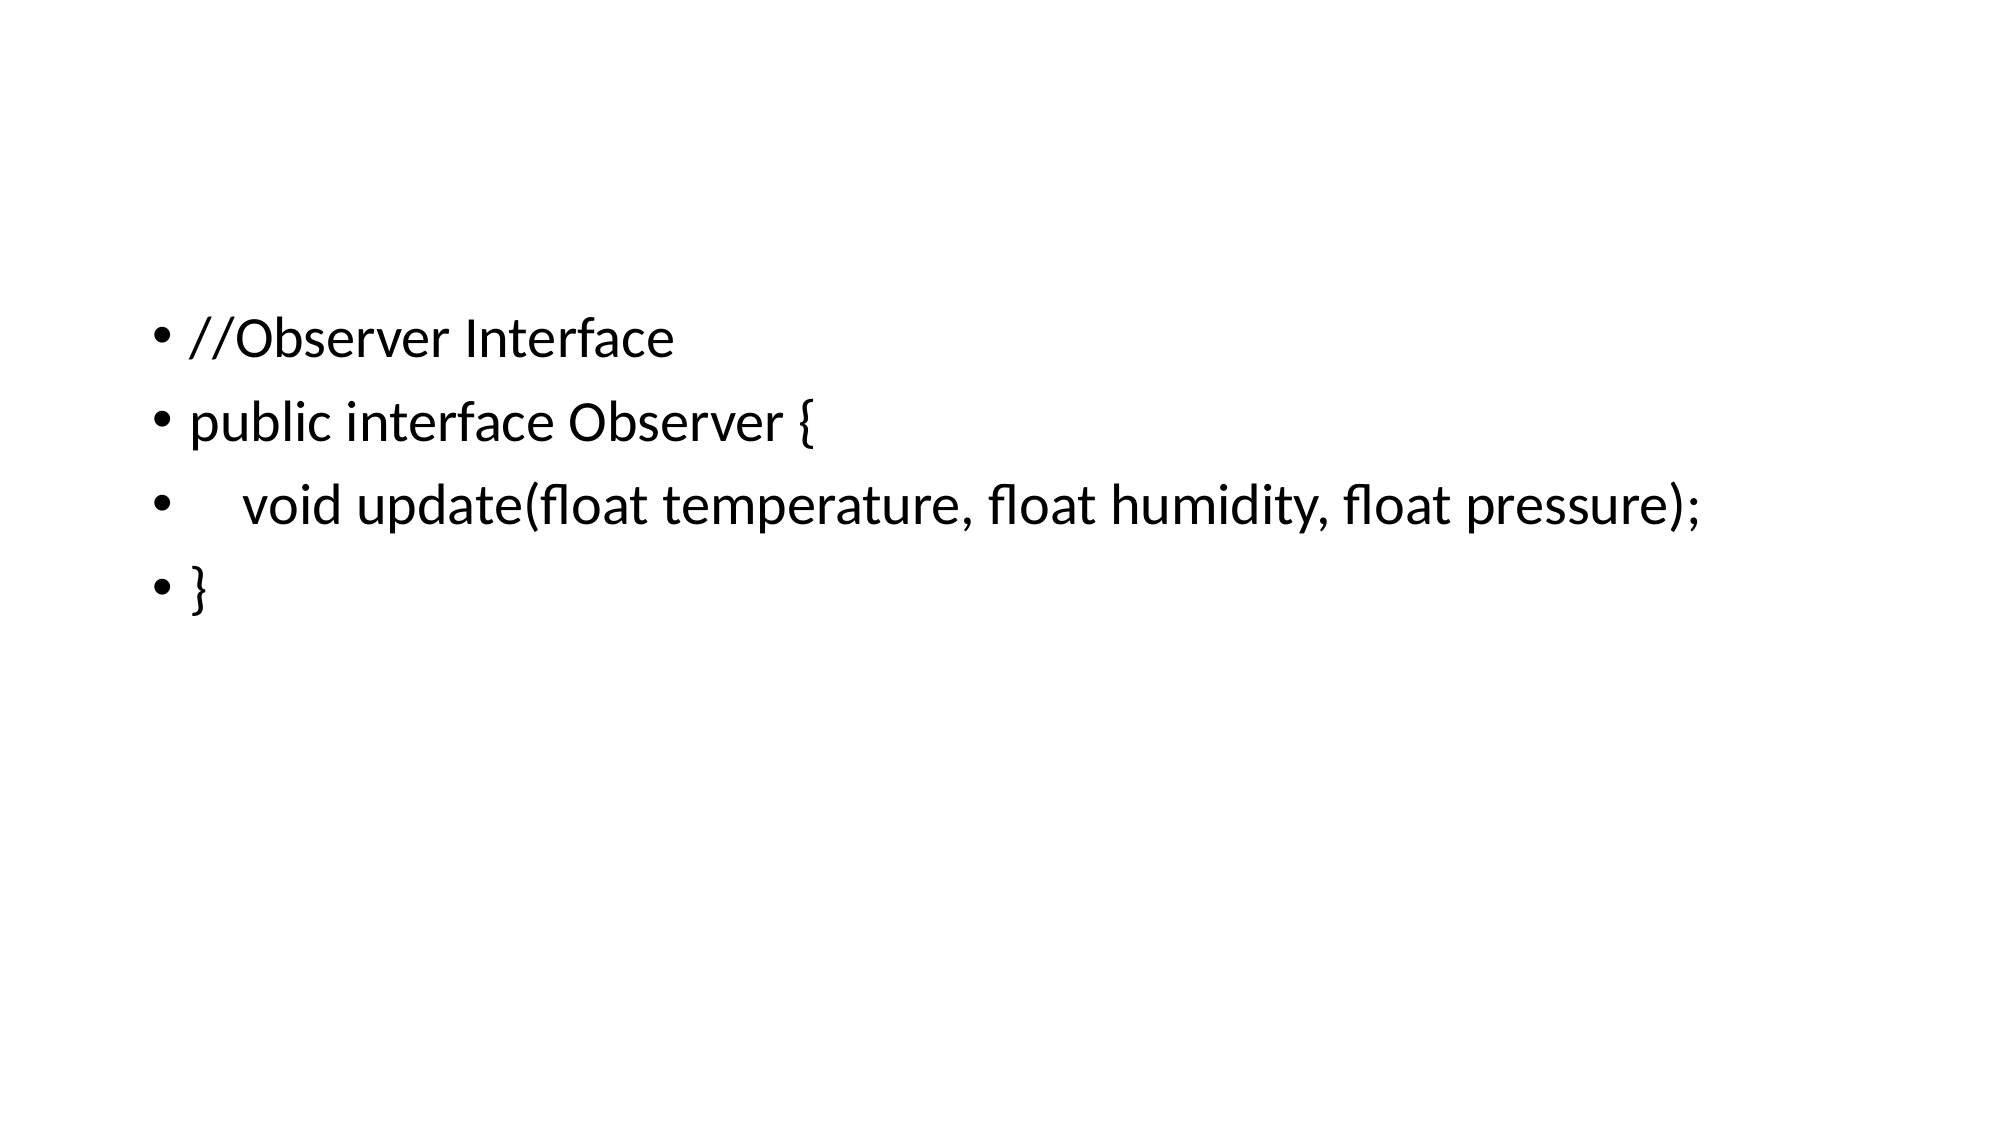

#
//Observer Interface
public interface Observer {
    void update(float temperature, float humidity, float pressure);
}